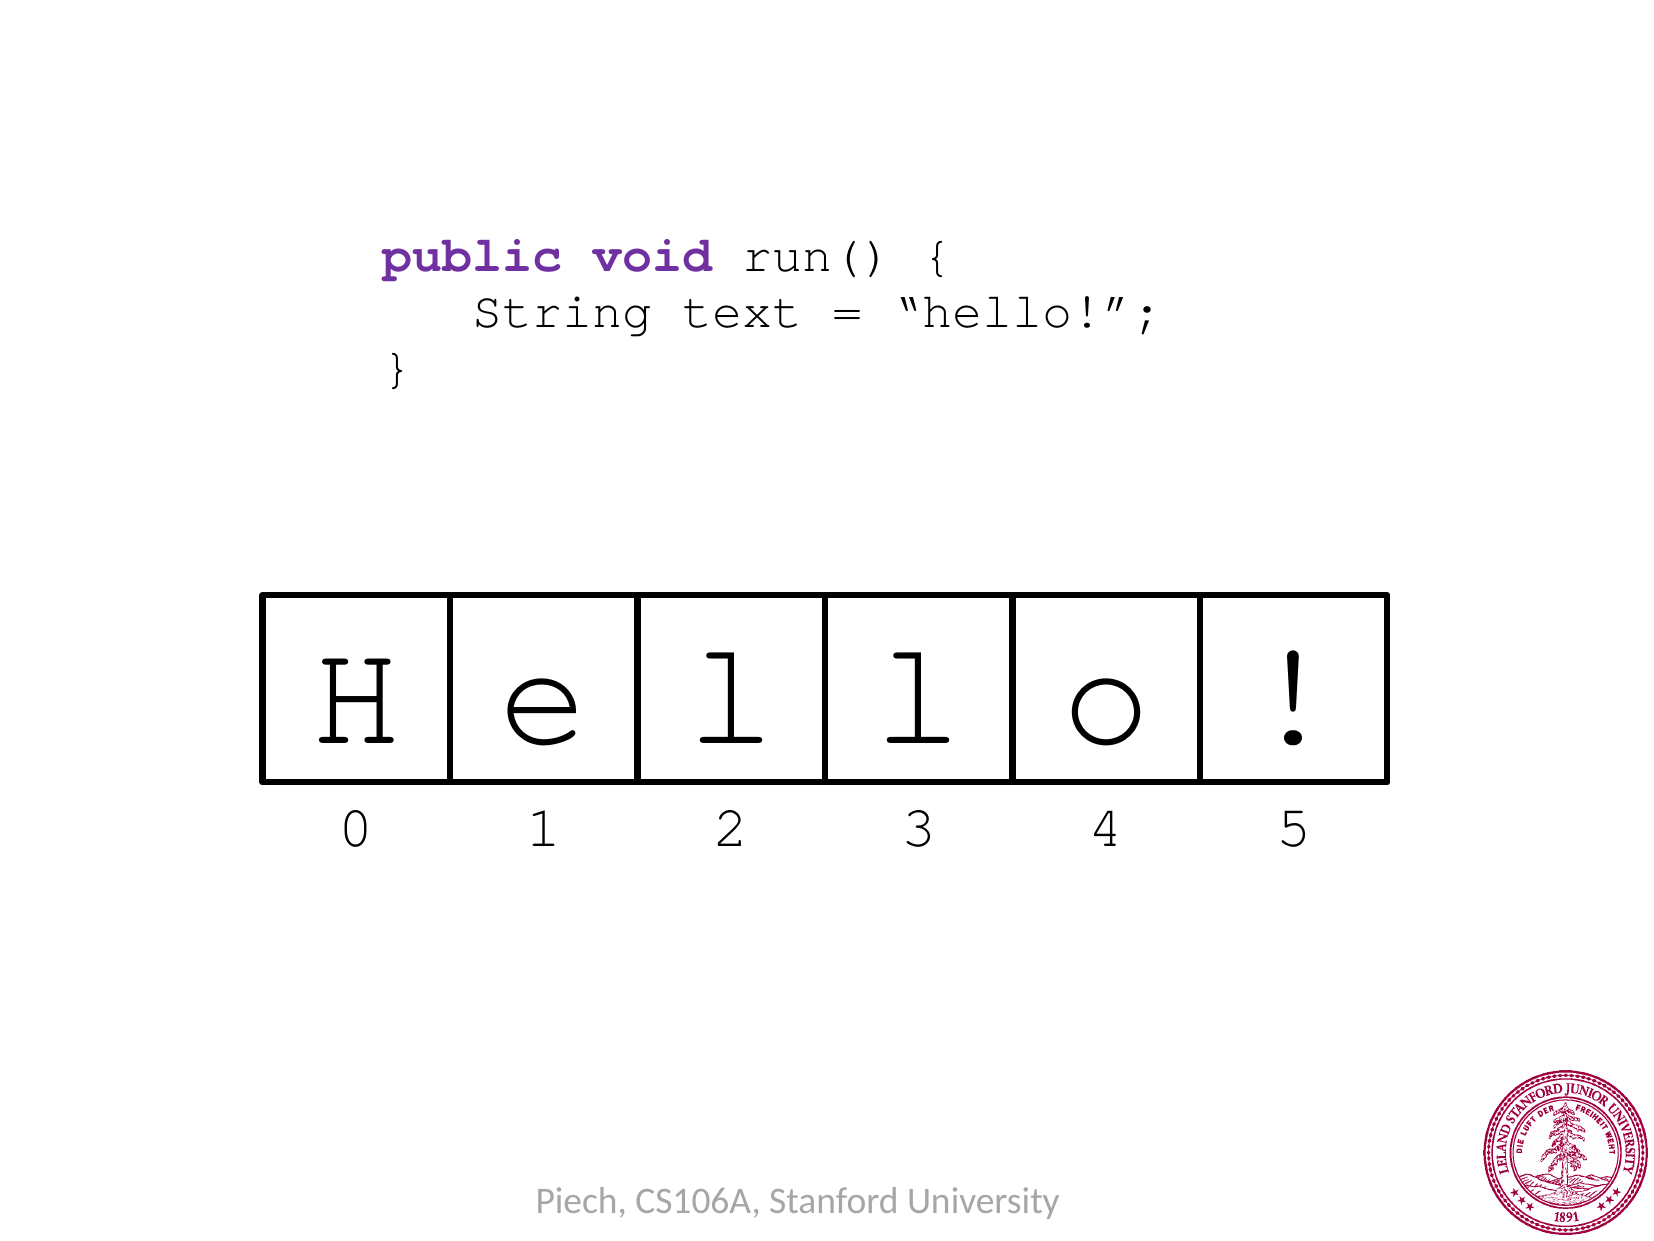

public void run() {
   String text = “hello!”;
}
H
e
l
l
o
!
0
1
2
3
4
5